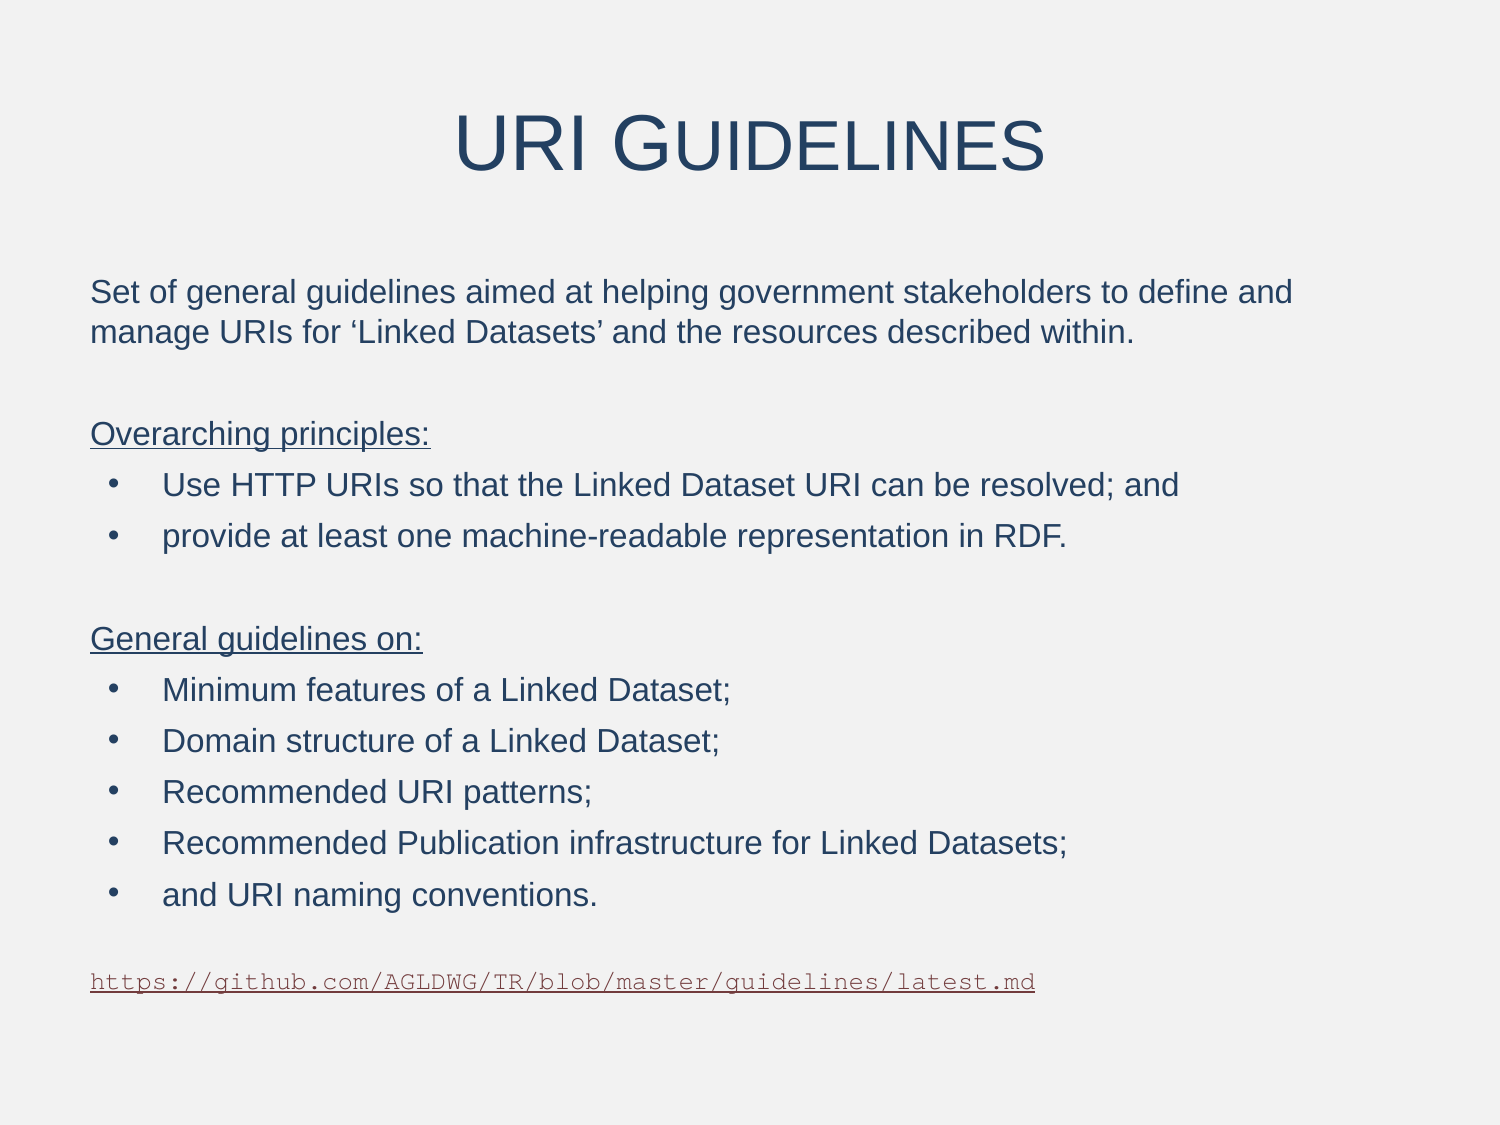

# URI GUIDELINES
Set of general guidelines aimed at helping government stakeholders to define and manage URIs for ‘Linked Datasets’ and the resources described within.

Overarching principles:
Use HTTP URIs so that the Linked Dataset URI can be resolved; and
provide at least one machine-readable representation in RDF.

General guidelines on:
Minimum features of a Linked Dataset;
Domain structure of a Linked Dataset;
Recommended URI patterns;
Recommended Publication infrastructure for Linked Datasets;
and URI naming conventions.

https://github.com/AGLDWG/TR/blob/master/guidelines/latest.md